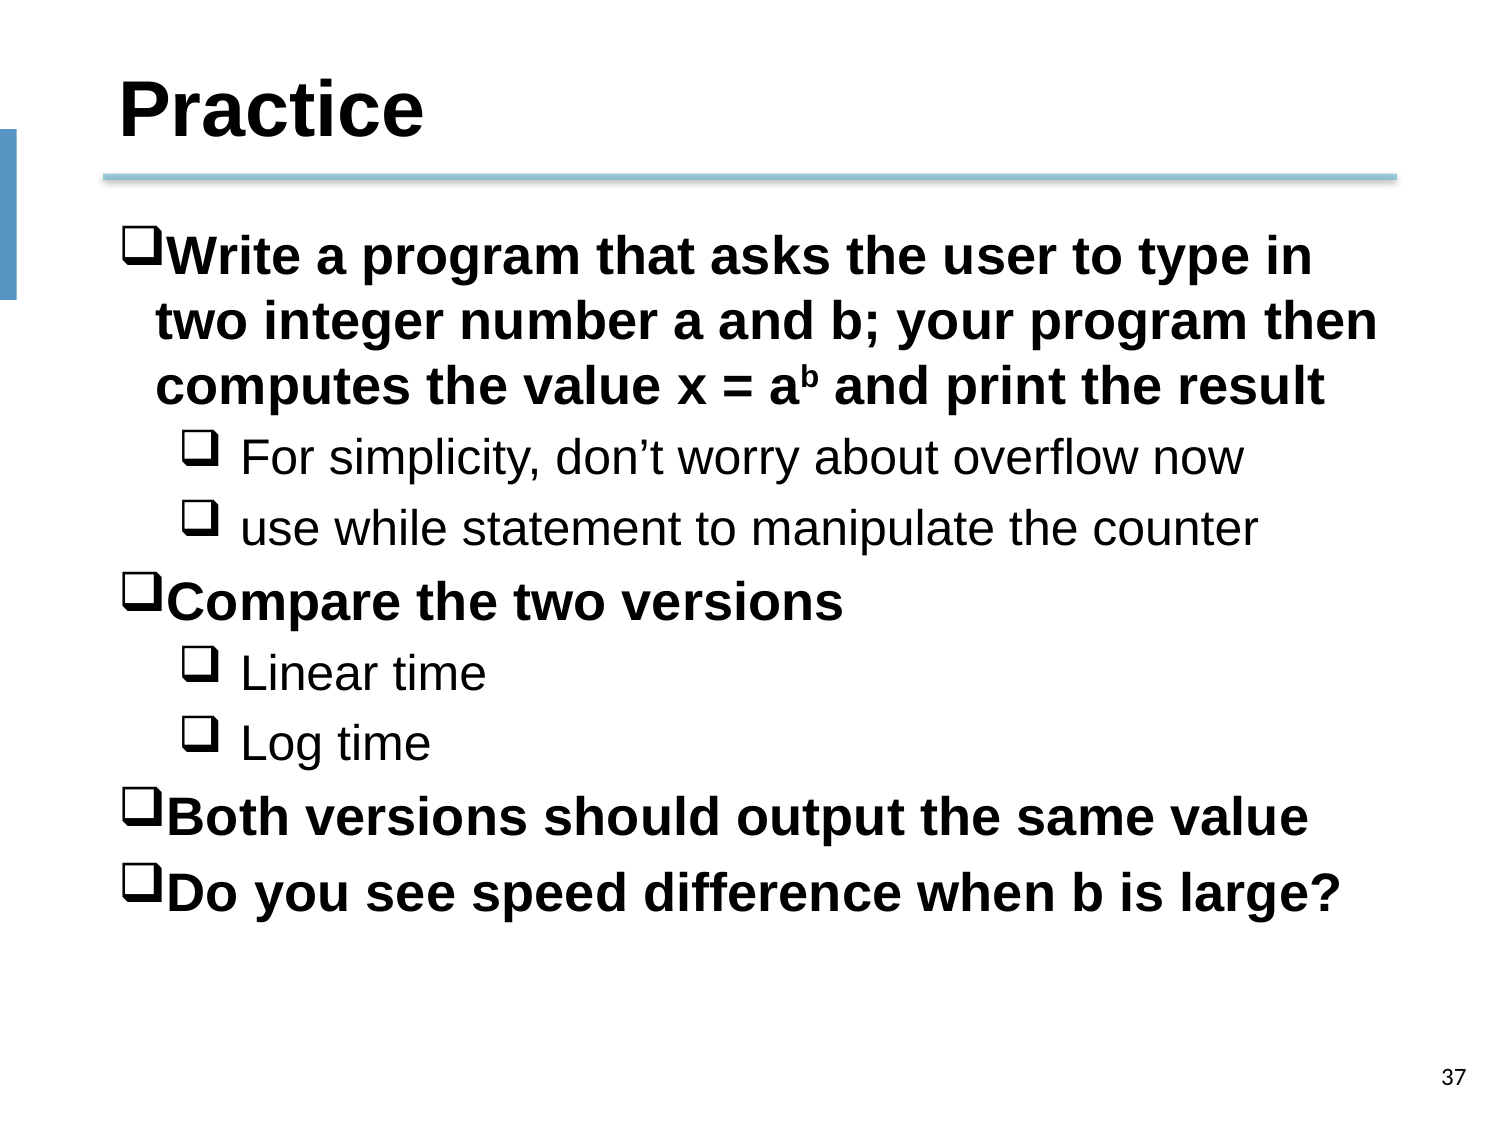

# Practice
Write a program that asks the user to type in two integer number a and b; your program then computes the value x = ab and print the result
For simplicity, don’t worry about overflow now
use while statement to manipulate the counter
Compare the two versions
Linear time
Log time
Both versions should output the same value
Do you see speed difference when b is large?
37